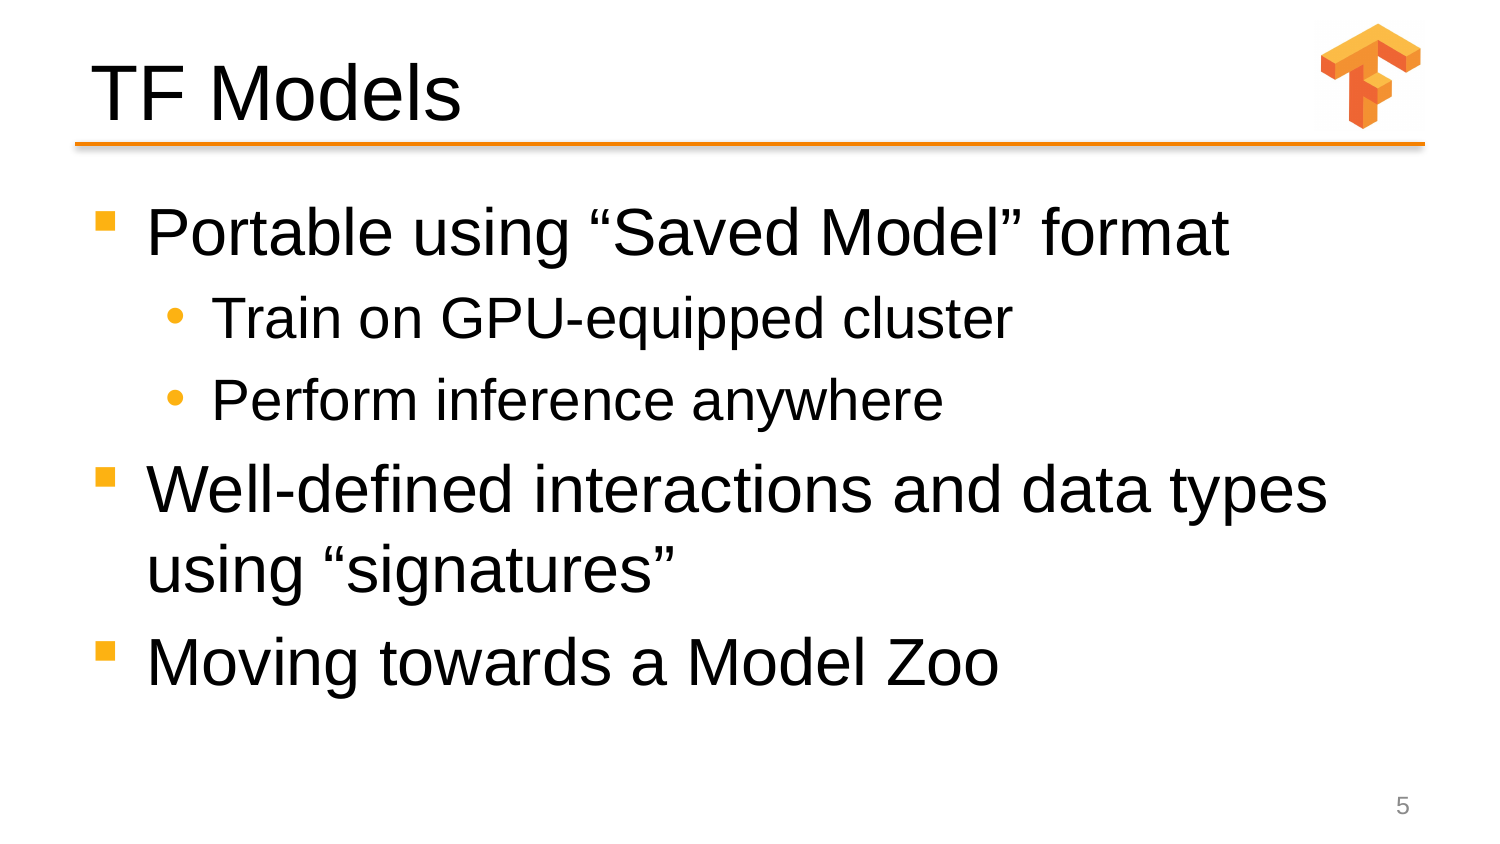

# TF Models
Portable using “Saved Model” format
Train on GPU-equipped cluster
Perform inference anywhere
Well-defined interactions and data types using “signatures”
Moving towards a Model Zoo
5